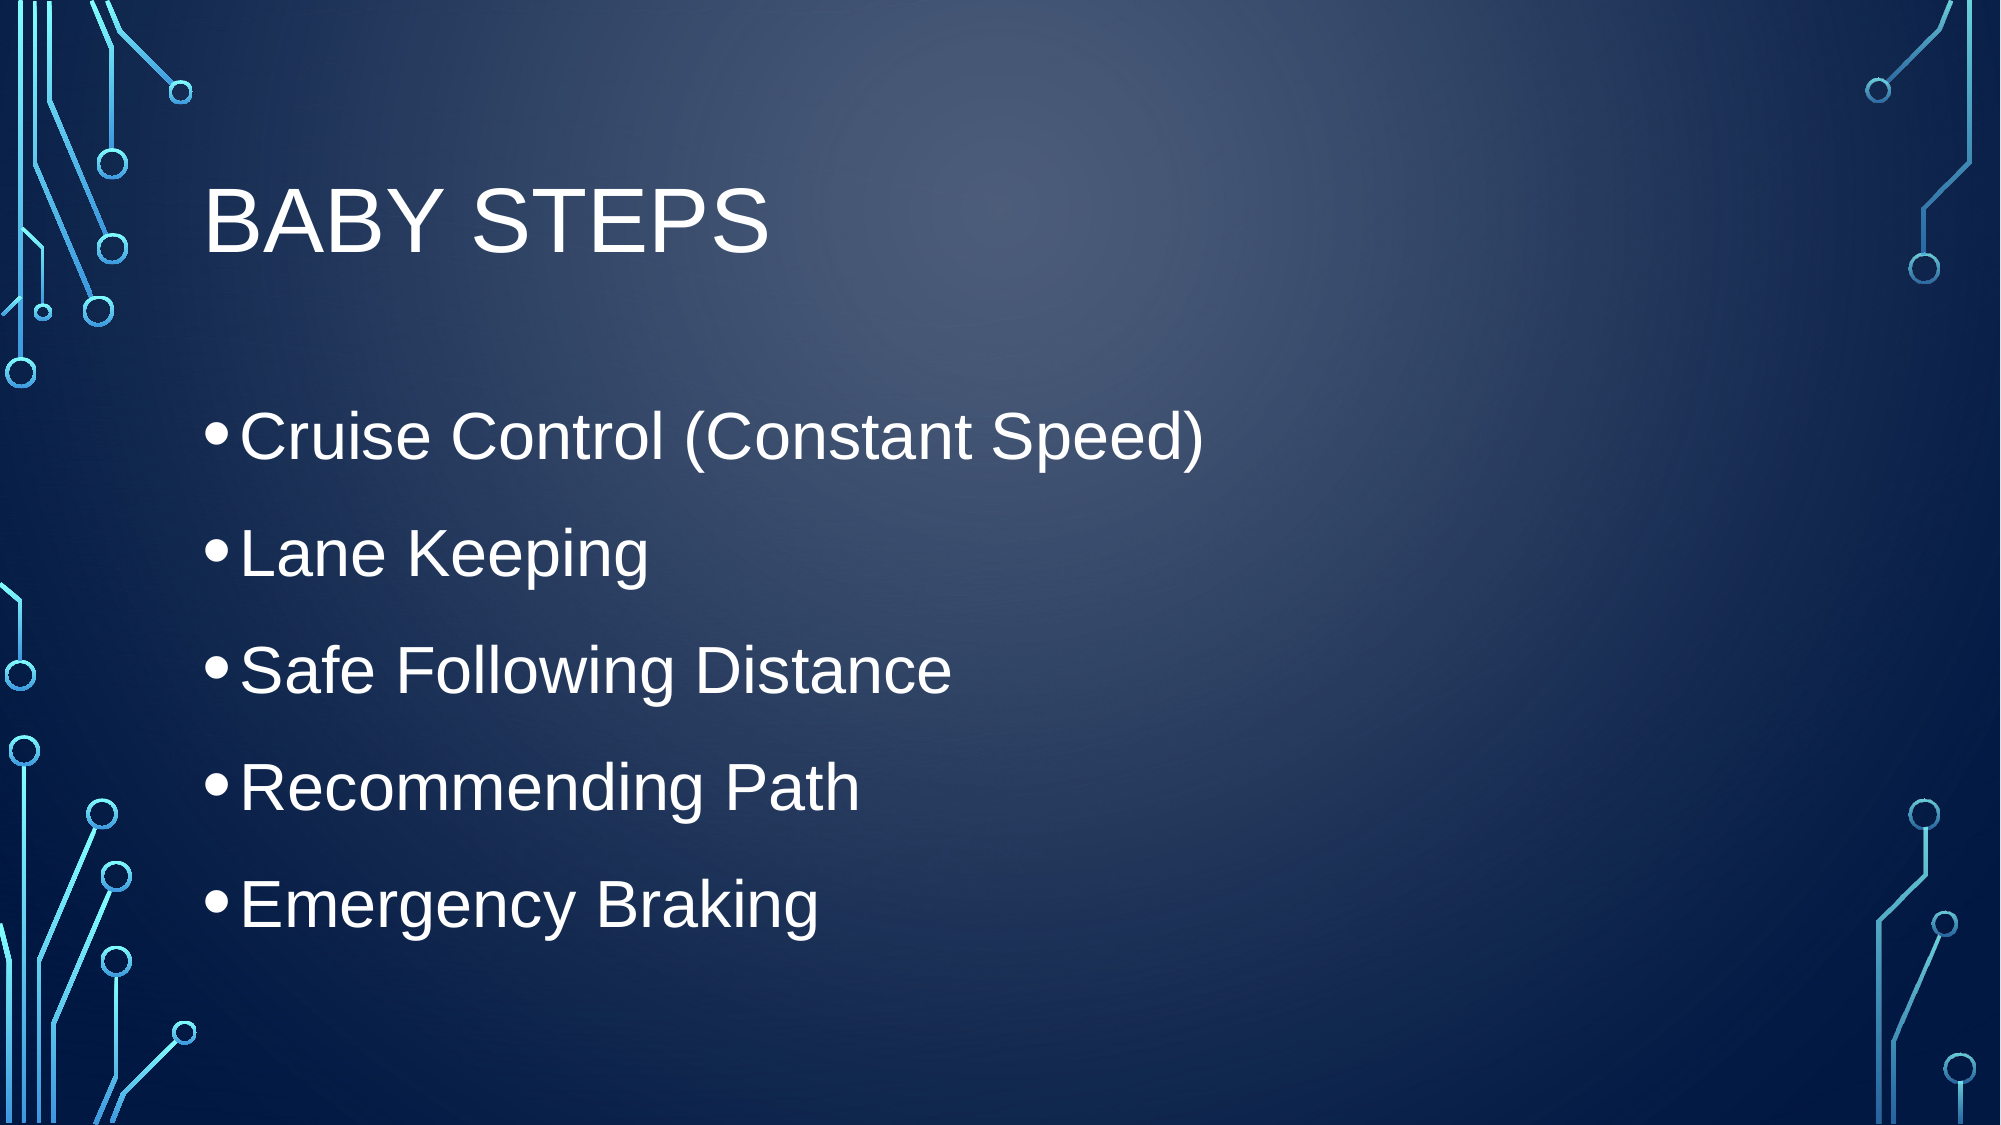

# Baby Steps
Cruise Control (Constant Speed)
Lane Keeping
Safe Following Distance
Recommending Path
Emergency Braking